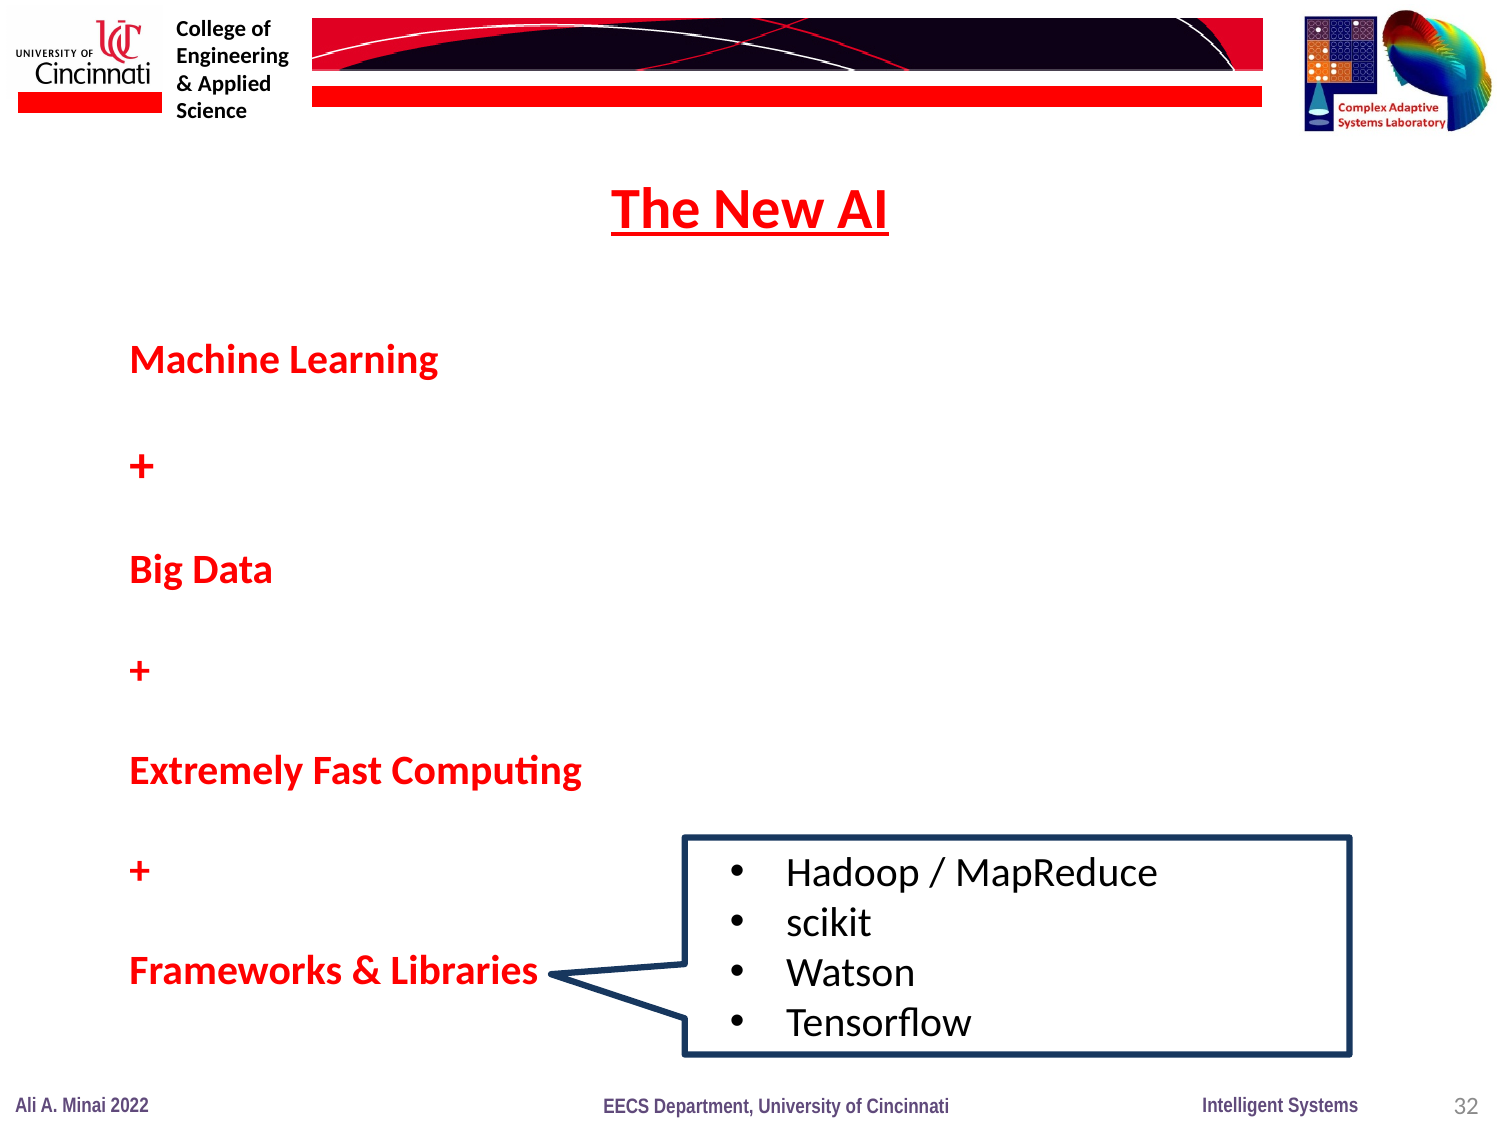

The New AI
Machine Learning

+

Big Data

+

Extremely Fast Computing

+

Frameworks & Libraries

Hadoop / MapReduce
scikit
Watson
Tensorflow